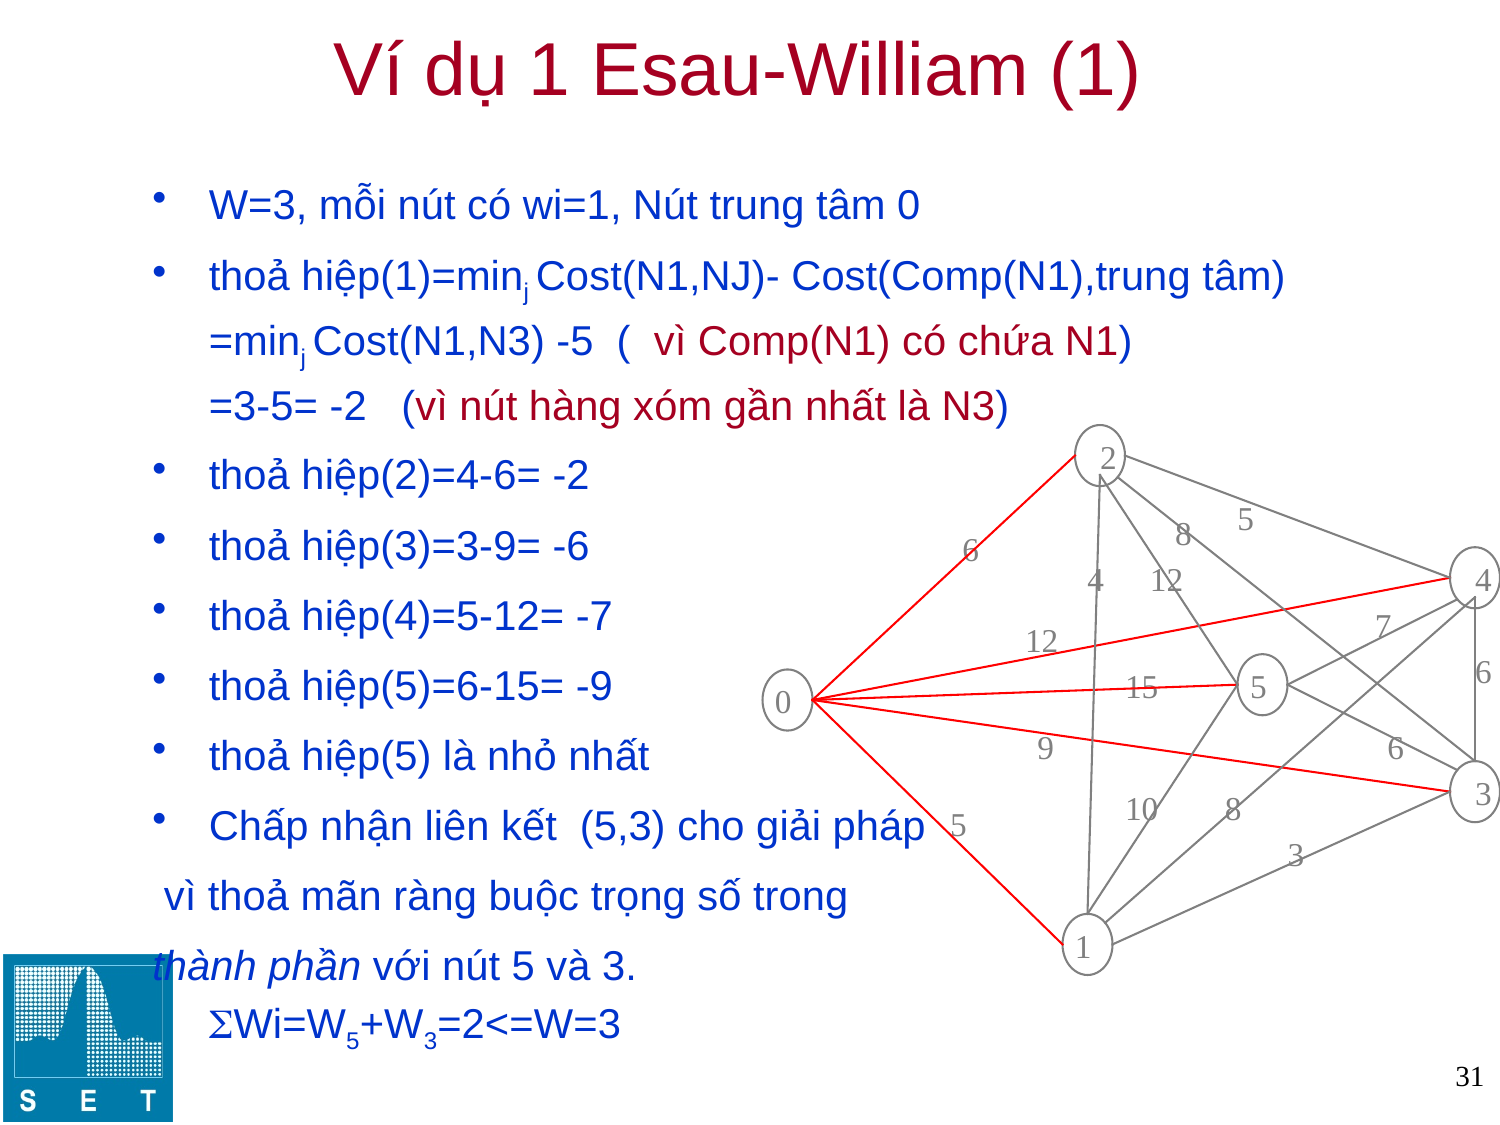

# Ví dụ 1 Esau-William (1)
W=3, mỗi nút có wi=1, Nút trung tâm 0
thoả hiệp(1)=minj Cost(N1,NJ)- Cost(Comp(N1),trung tâm)
=minj Cost(N1,N3) -5  (  vì Comp(N1) có chứa N1)
=3-5= -2   (vì nút hàng xóm gần nhất là N3)
thoả hiệp(2)=4-6= -2
thoả hiệp(3)=3-9= -6
thoả hiệp(4)=5-12= -7
thoả hiệp(5)=6-15= -9
thoả hiệp(5) là nhỏ nhất
Chấp nhận liên kết  (5,3) cho giải pháp
 vì thoả mãn ràng buộc trọng số trong
thành phần với nút 5 và 3.
ΣWi=W5+W3=2<=W=3

2
5
8
6

4
12
4
7
12
6

15
5

0
9
6

3
10
8
5
3

1
31